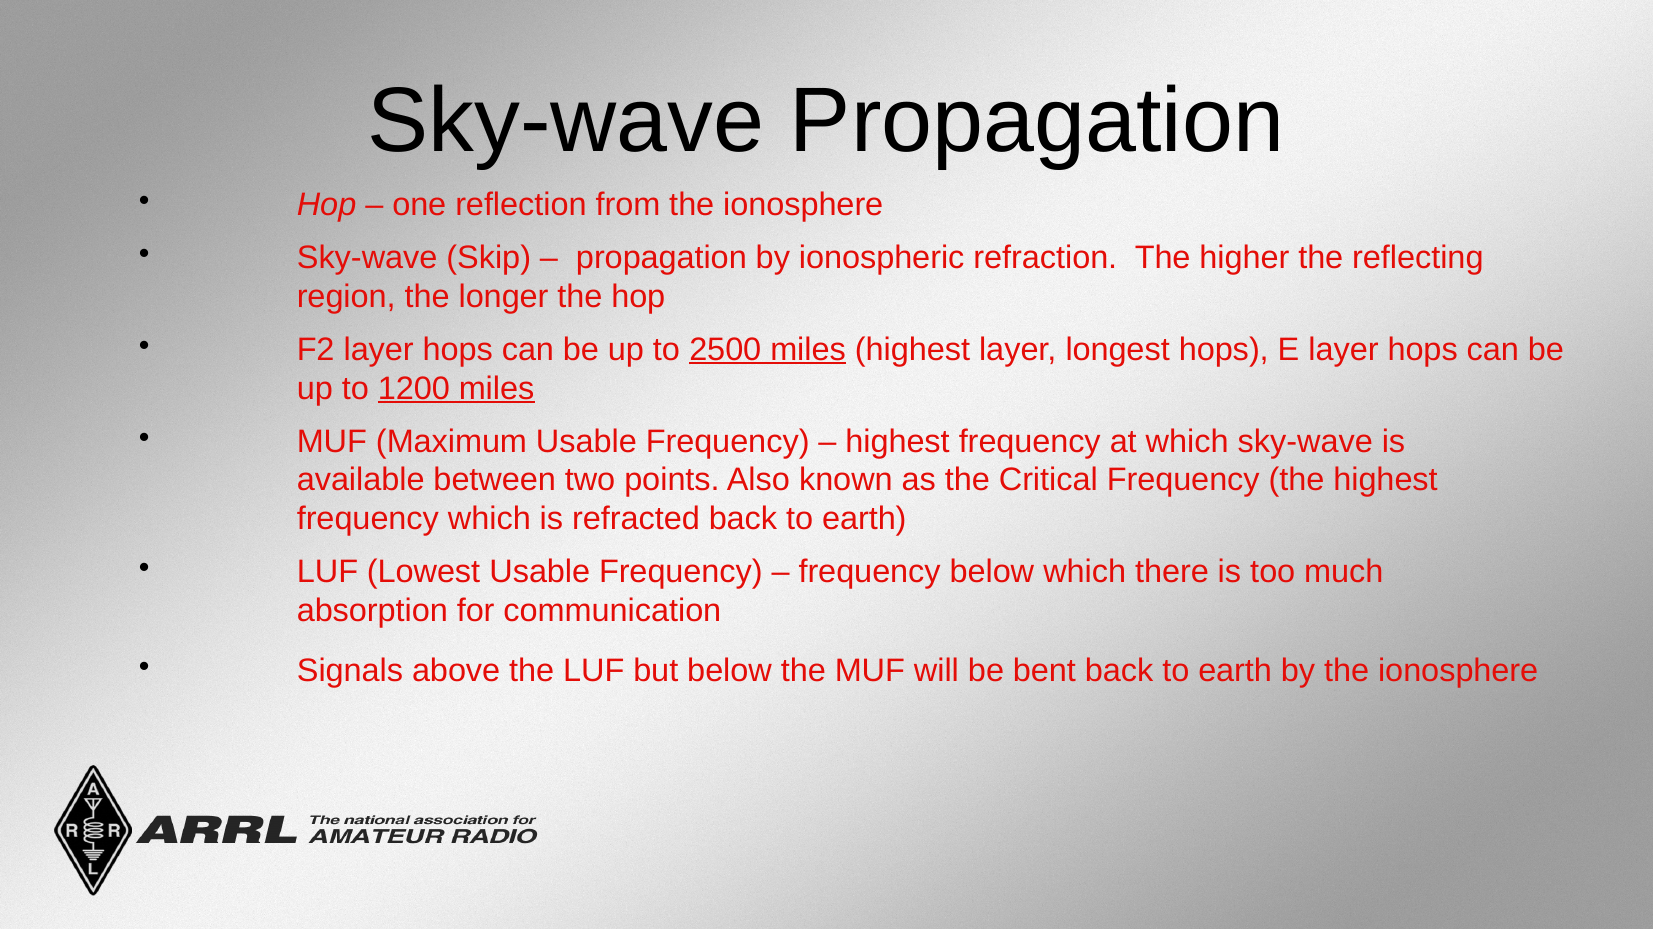

Sky-wave Propagation

Hop – one reflection from the ionosphere
Sky-wave (Skip) –  propagation by ionospheric refraction.  The higher the reflecting region, the longer the hop
F2 layer hops can be up to 2500 miles (highest layer, longest hops), E layer hops can be up to 1200 miles
MUF (Maximum Usable Frequency) – highest frequency at which sky-wave is        available between two points. Also known as the Critical Frequency (the highest frequency which is refracted back to earth)
LUF (Lowest Usable Frequency) – frequency below which there is too much           absorption for communication
Signals above the LUF but below the MUF will be bent back to earth by the ionosphere